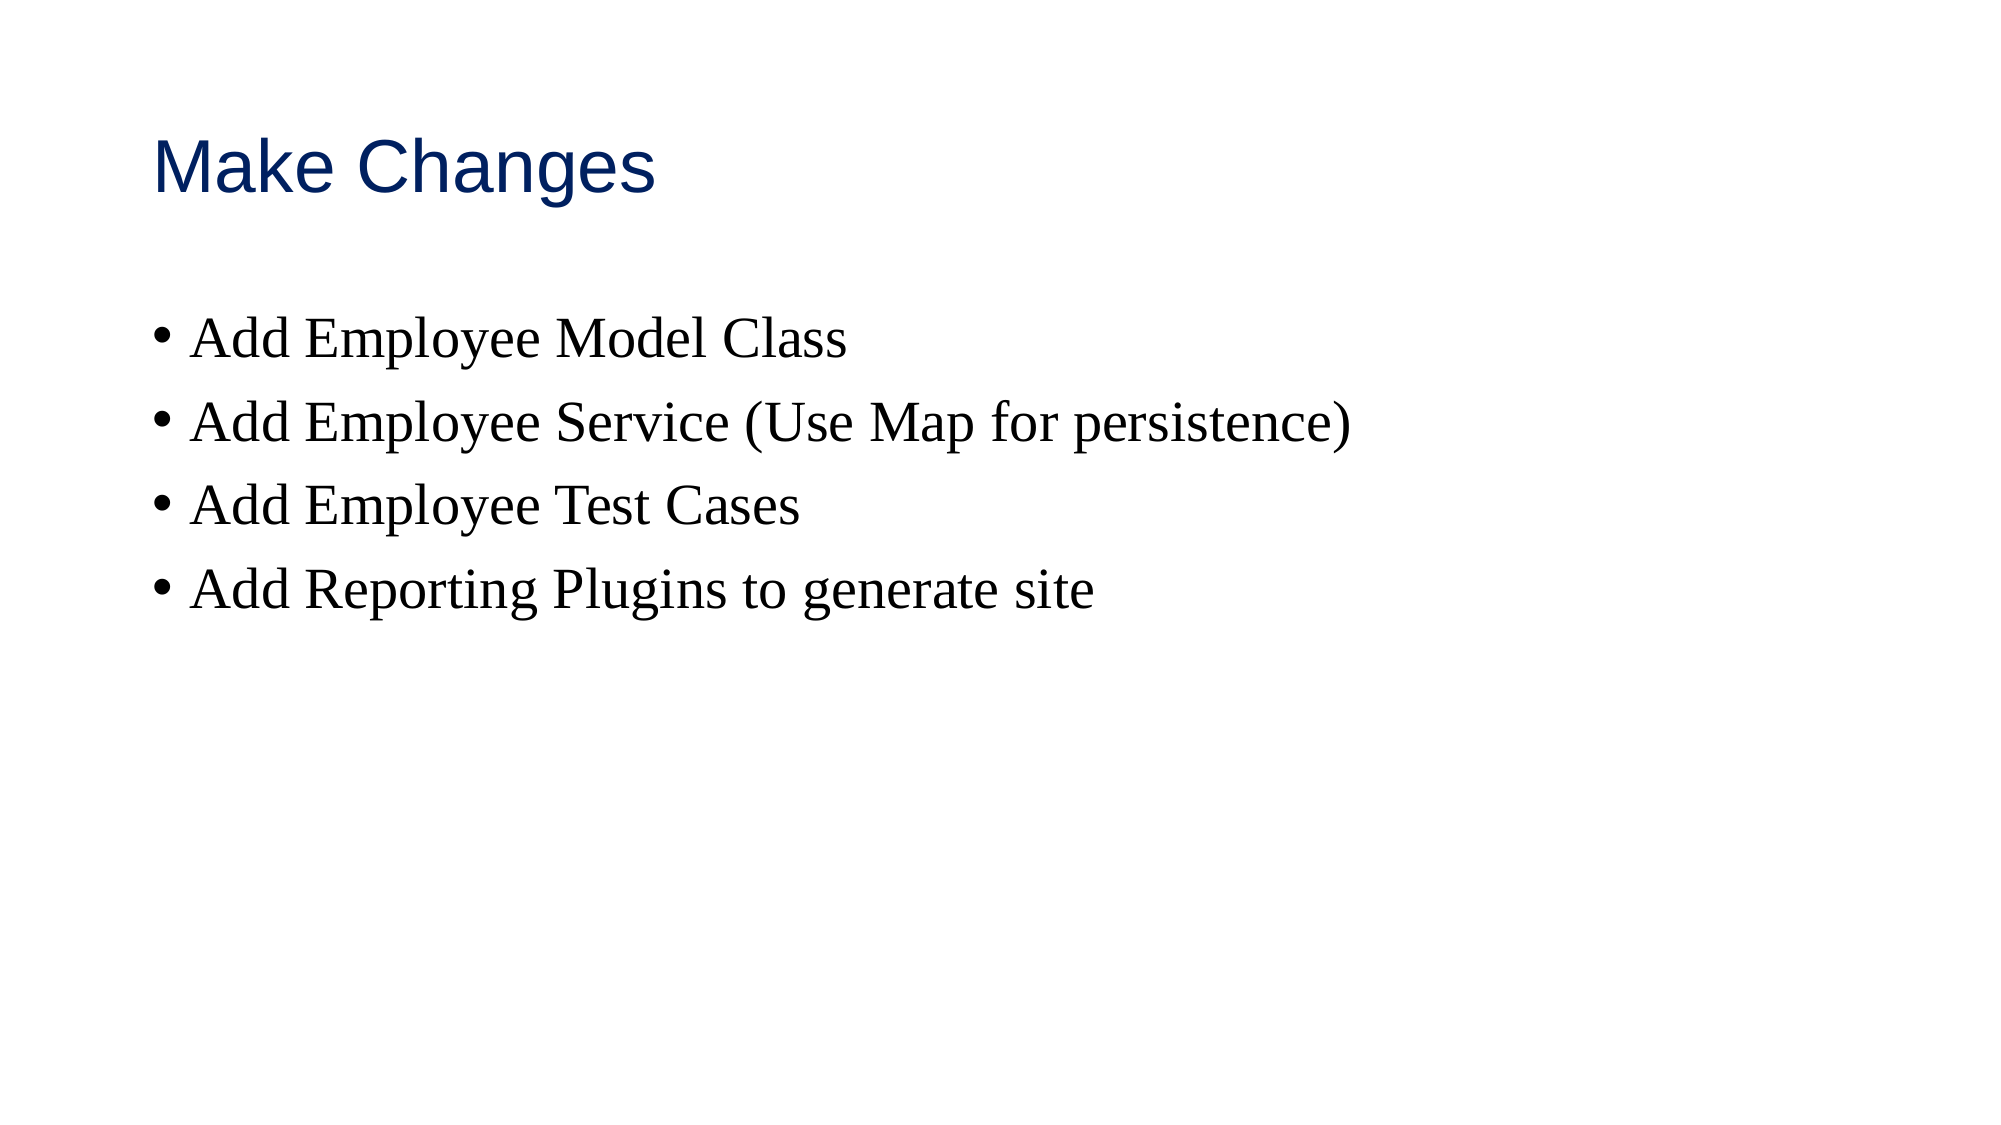

# Make Changes
Add Employee Model Class
Add Employee Service (Use Map for persistence)
Add Employee Test Cases
Add Reporting Plugins to generate site